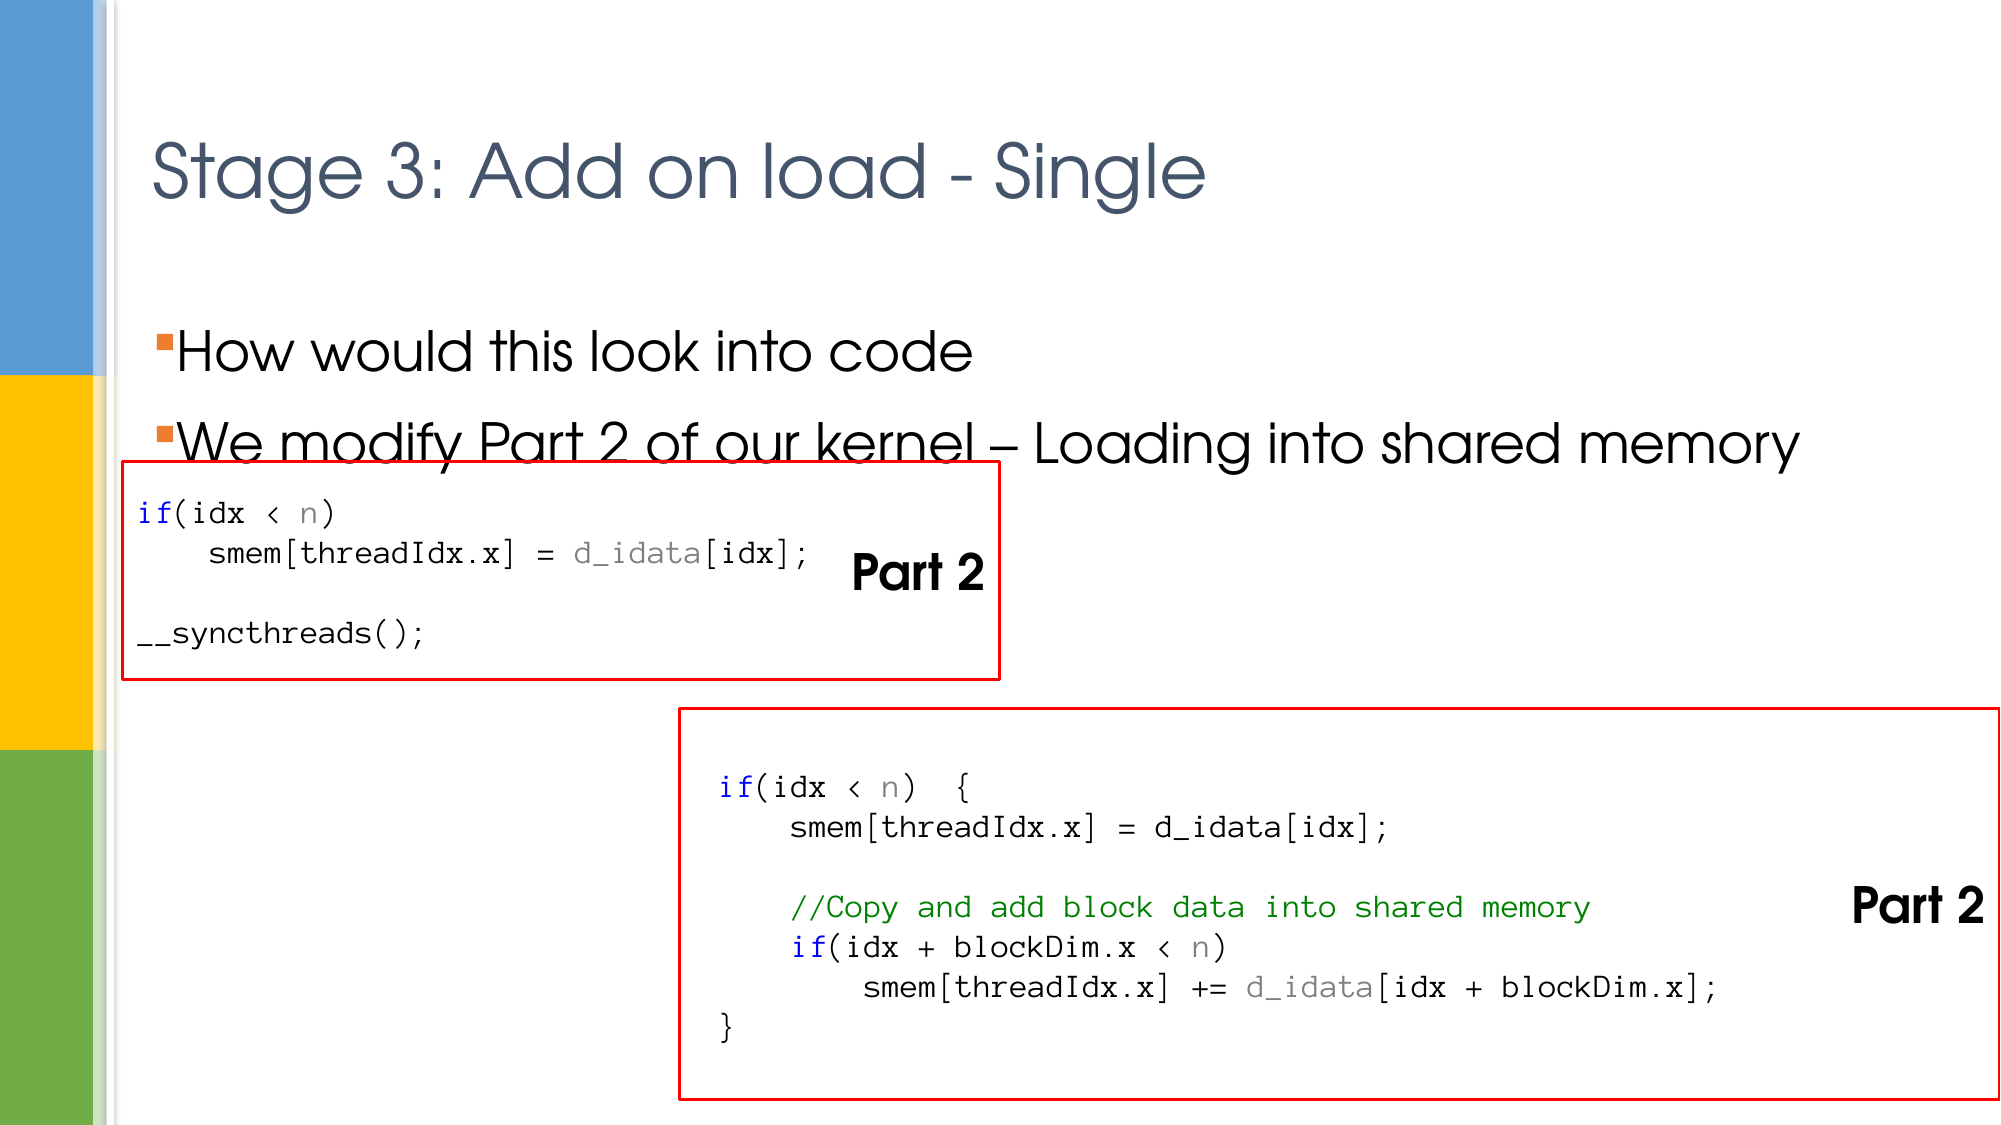

# Stage 3: Add on load - Single
How would this look into code
We modify Part 2 of our kernel – Loading into shared memory
Part 2
if(idx < n)
    smem[threadIdx.x] = d_idata[idx];

__syncthreads();
Part 2
if(idx < n)  {
    smem[threadIdx.x] = d_idata[idx];

    //Copy and add block data into shared memory
    if(idx + blockDim.x < n)
        smem[threadIdx.x] += d_idata[idx + blockDim.x];
}